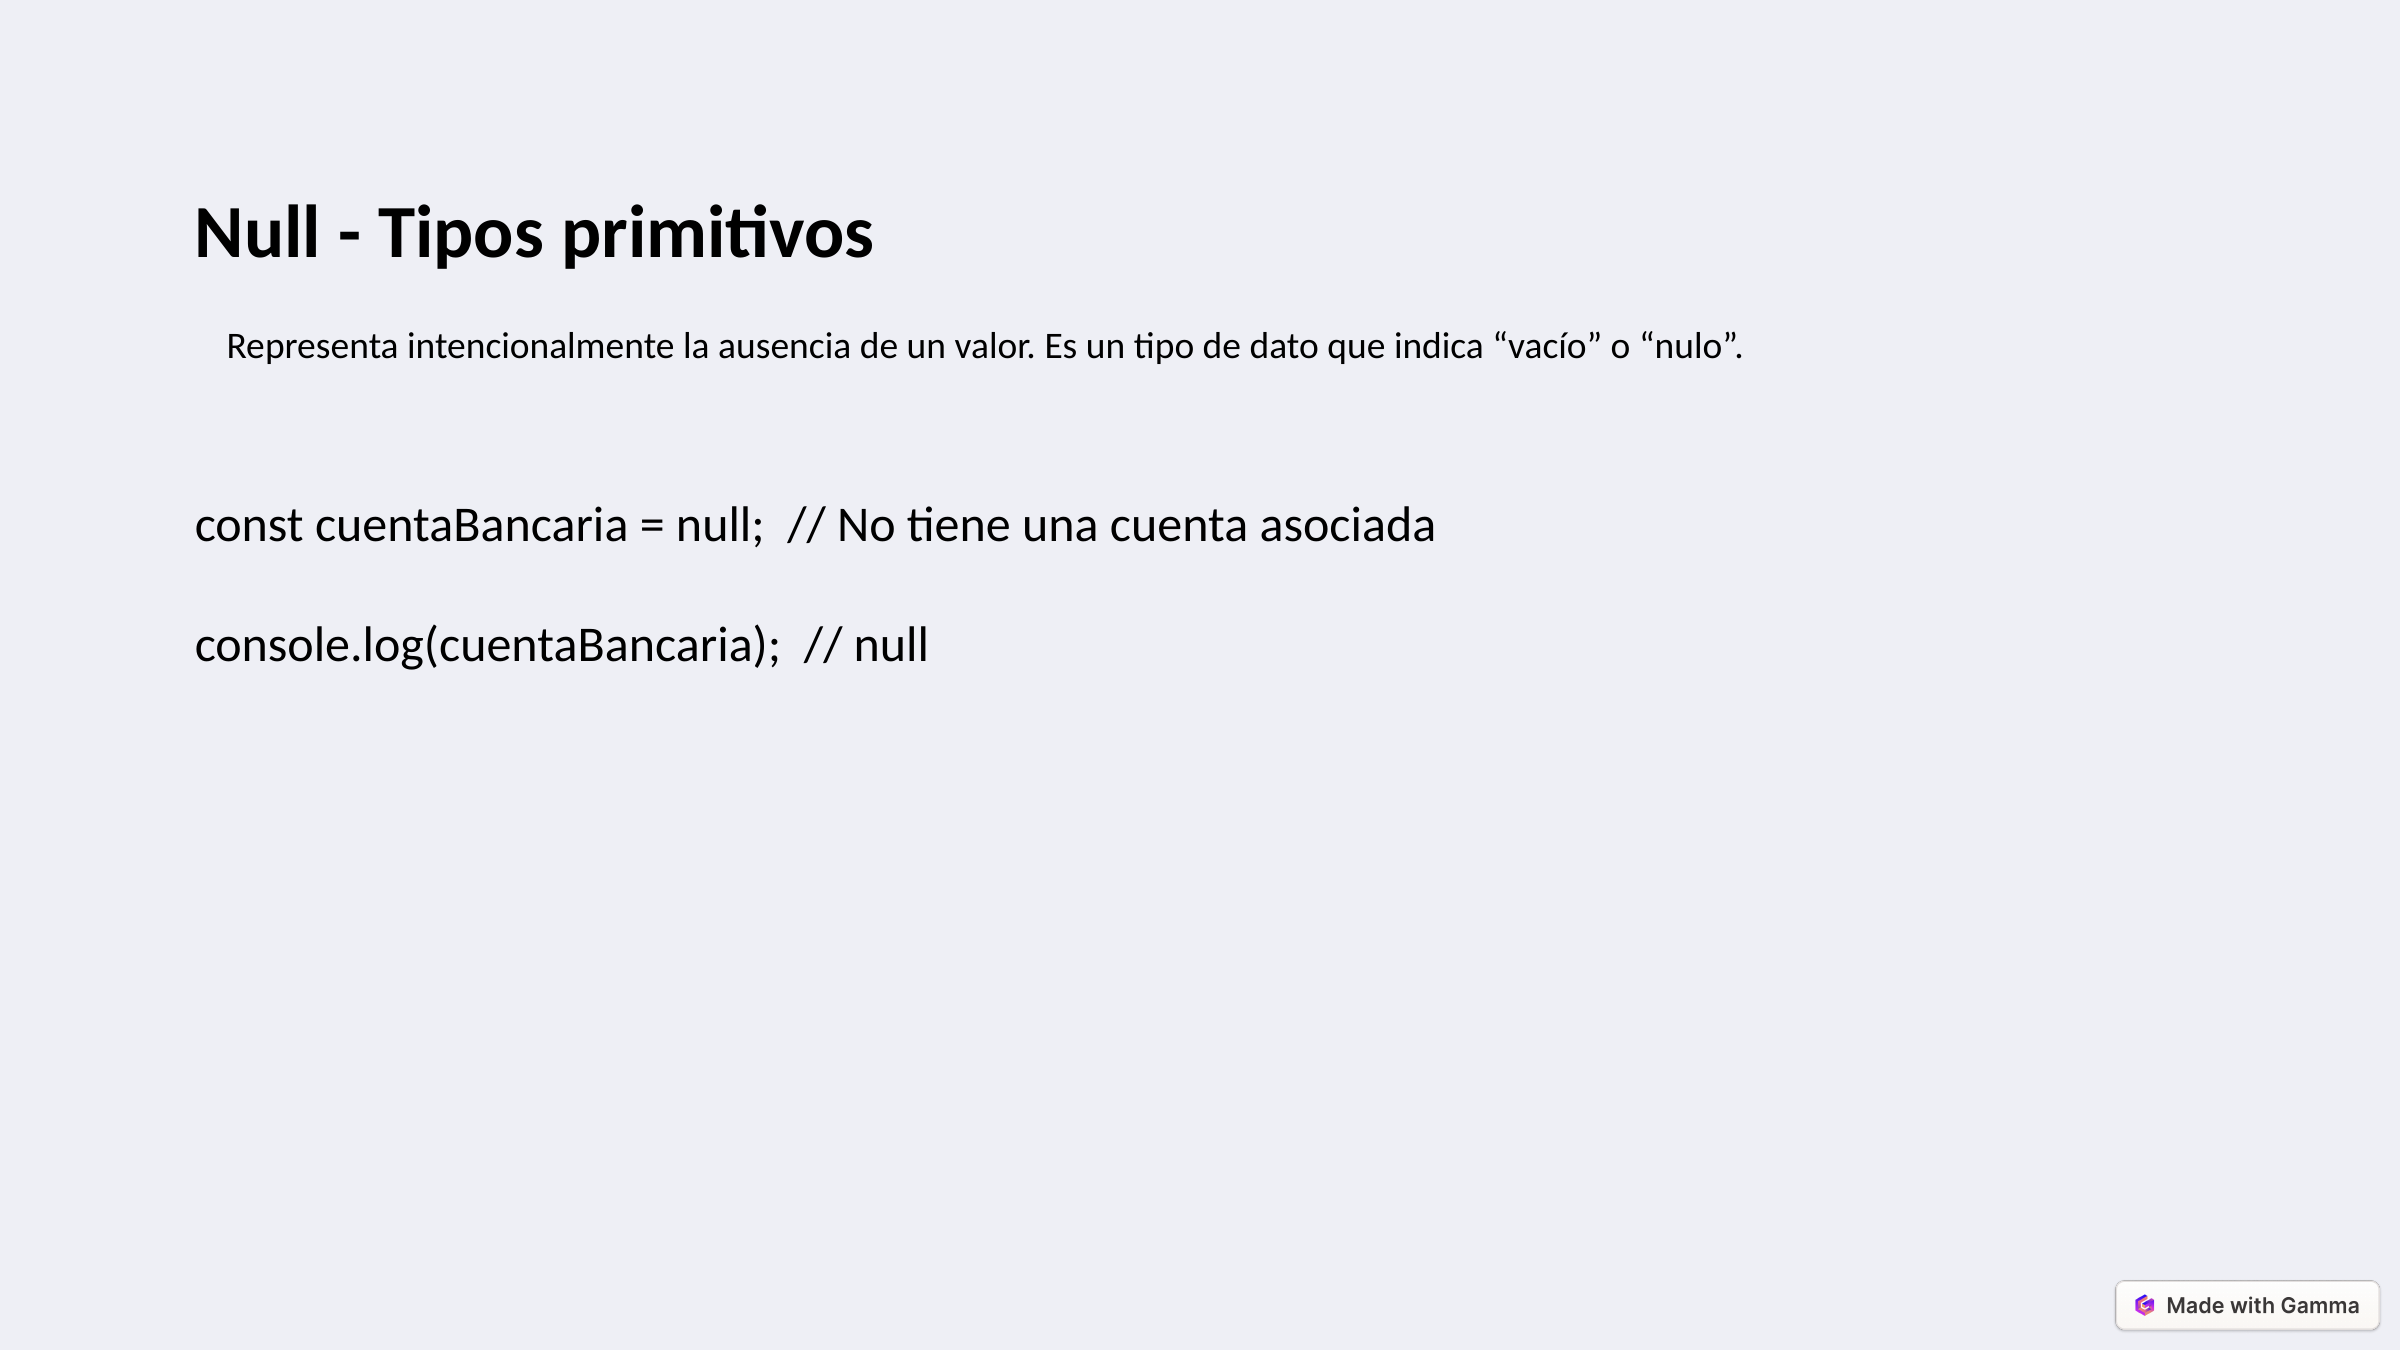

Null - Tipos primitivos
Representa intencionalmente la ausencia de un valor. Es un tipo de dato que indica “vacío” o “nulo”.
const cuentaBancaria = null;  // No tiene una cuenta asociada

console.log(cuentaBancaria);  // null